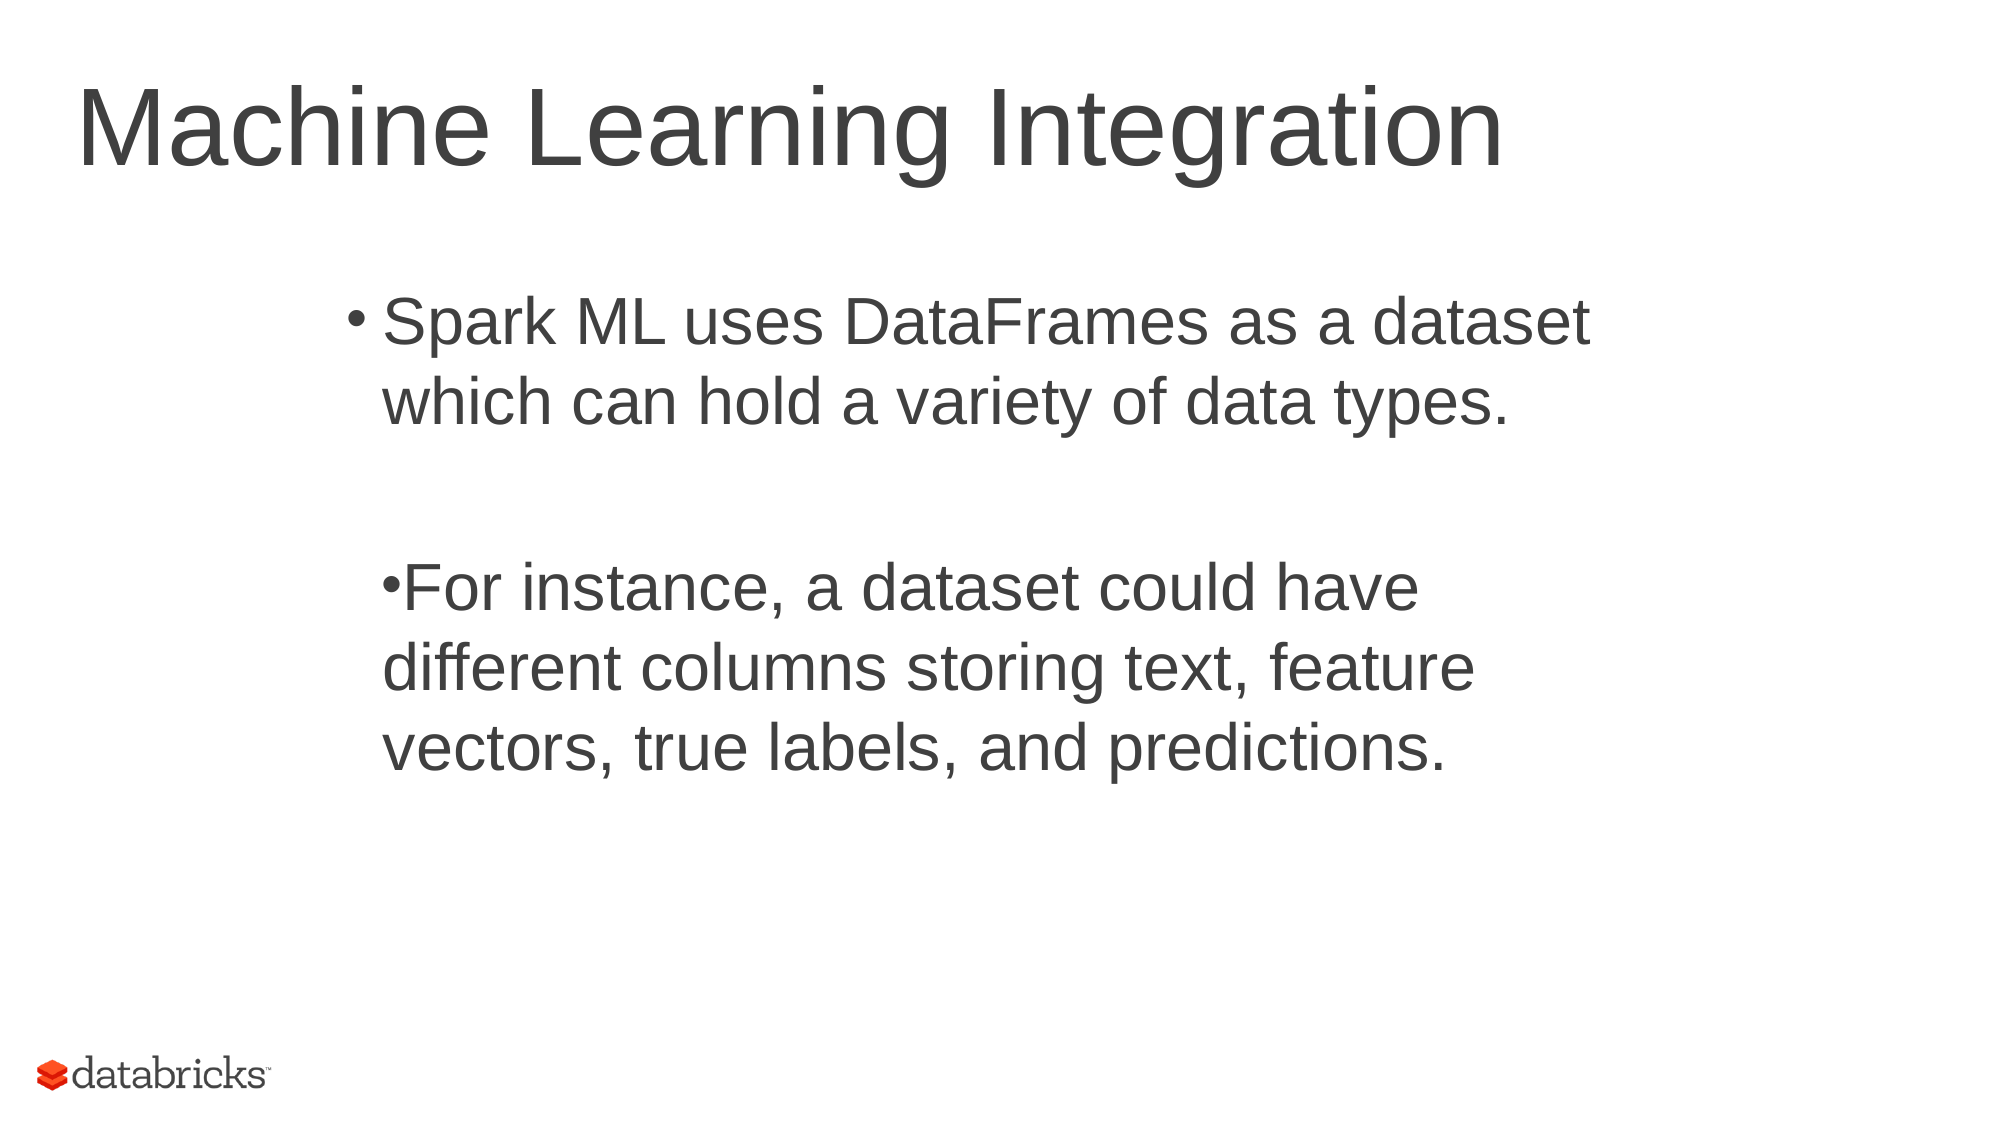

# Machine Learning Integration
Spark ML uses DataFrames as a dataset which can hold a variety of data types.

For instance, a dataset could have different columns storing text, feature vectors, true labels, and predictions.